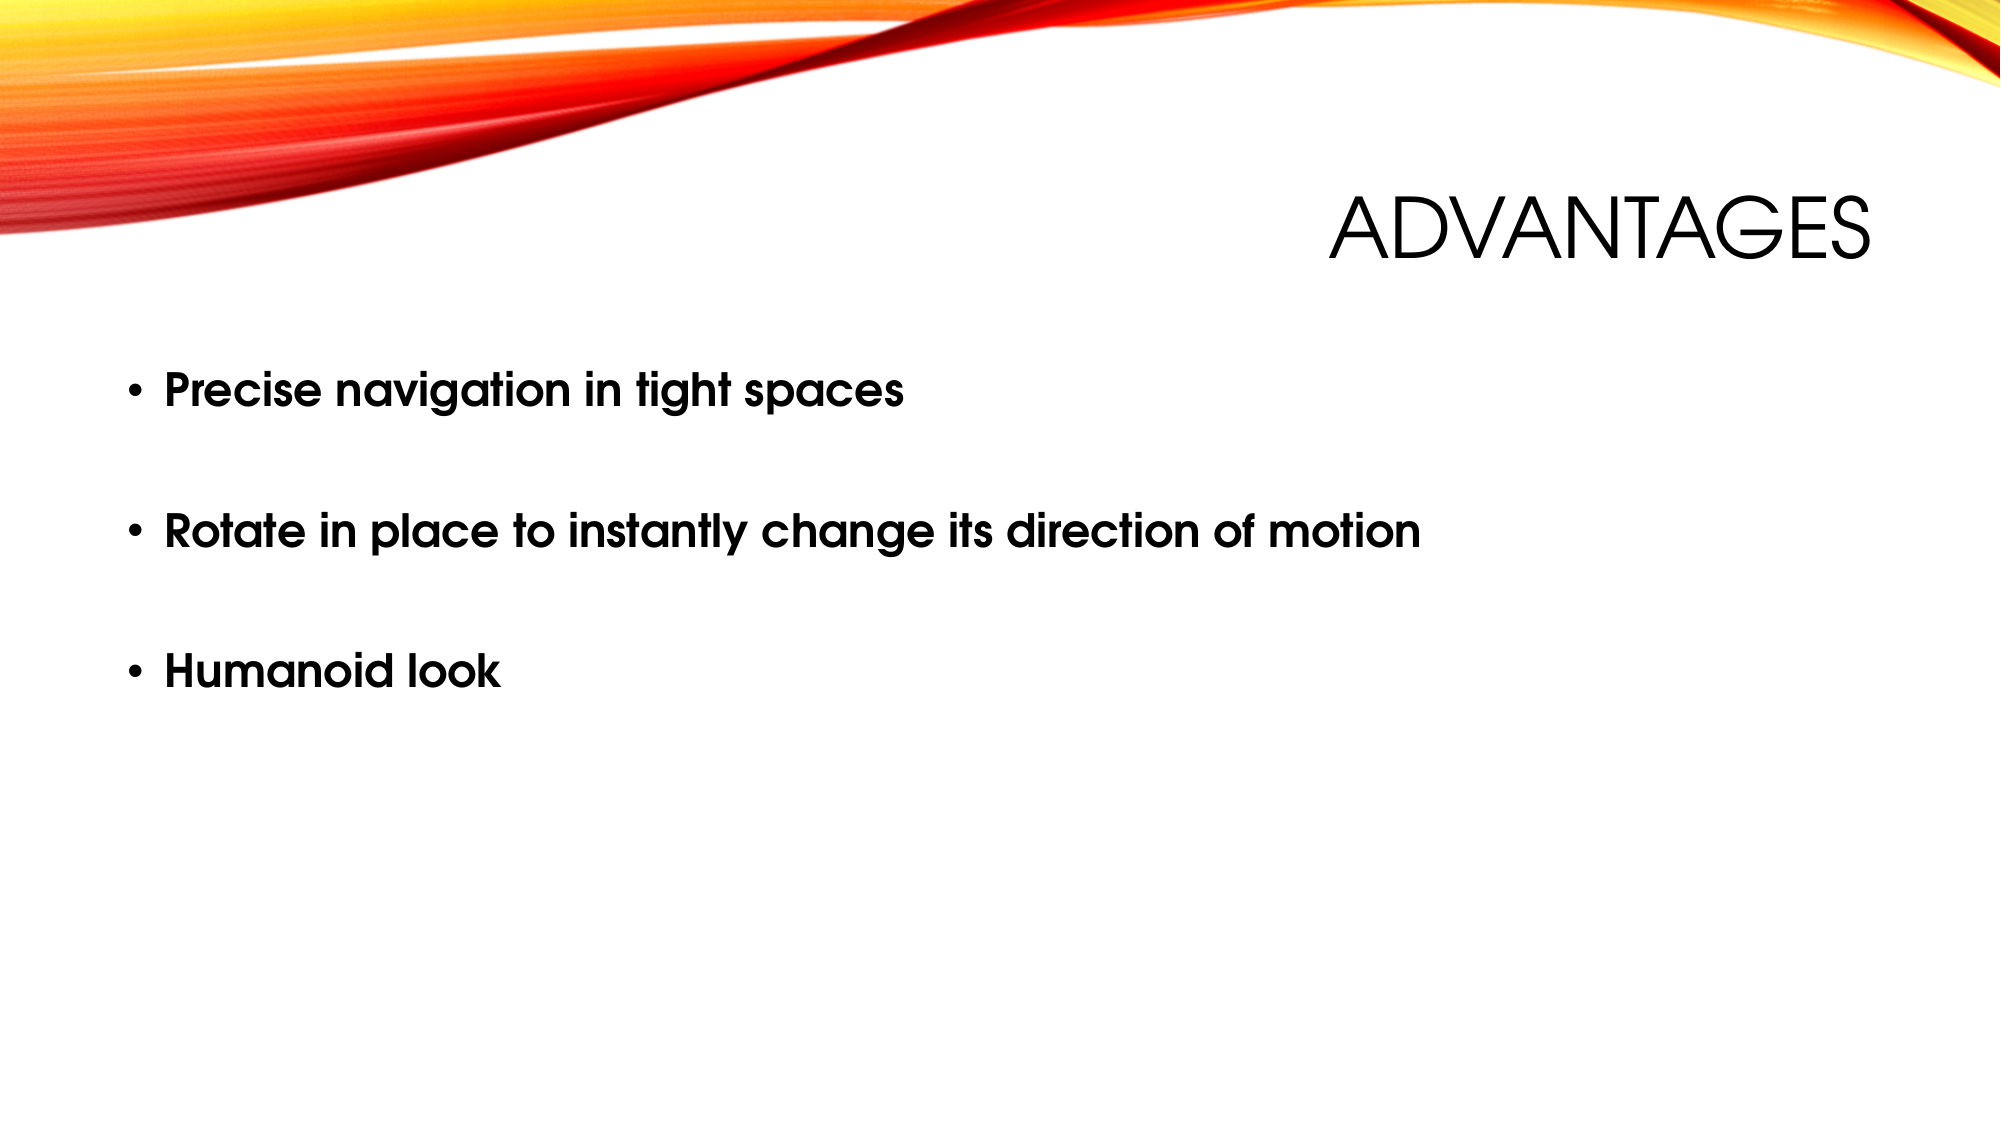

advantages
Precise navigation in tight spaces

Rotate in place to instantly change its direction of motion

Humanoid look